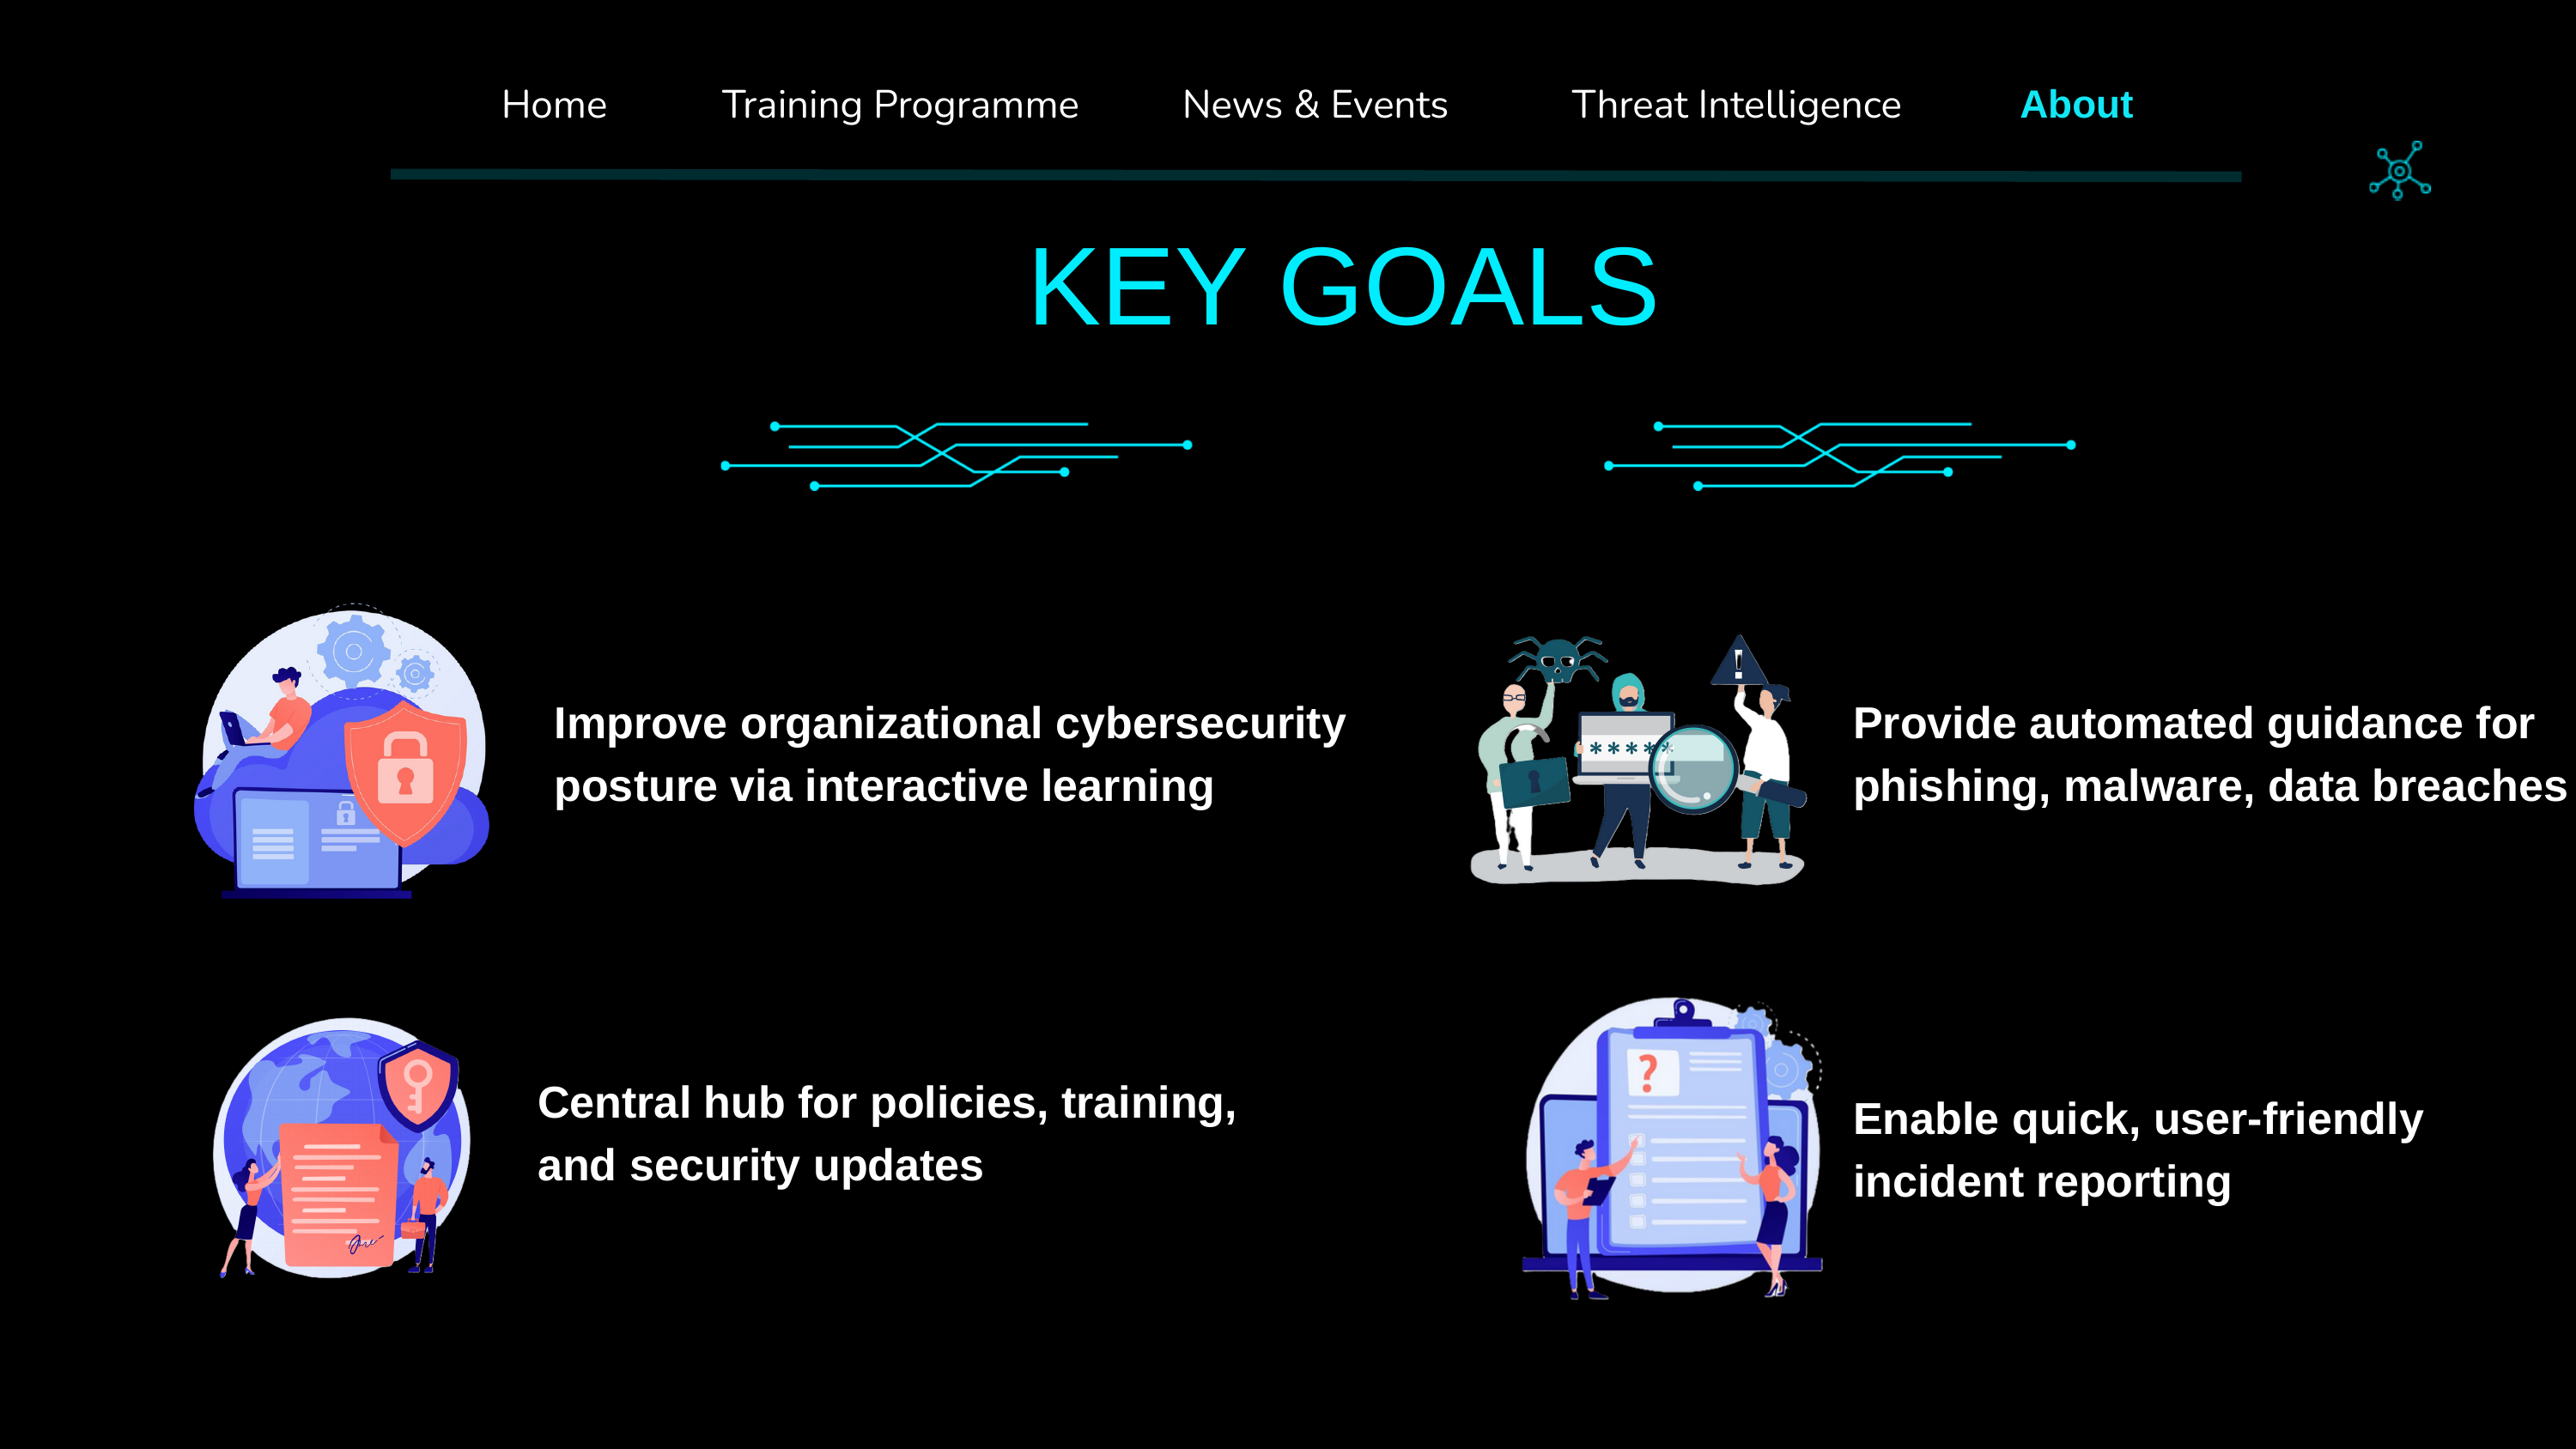

Home
Training Programme
News & Events
Threat Intelligence
About

 KEY GOALS

Improve organizational cybersecurity posture via interactive learning
Provide automated guidance for phishing, malware, data breaches

Central hub for policies, training, and security updates
Enable quick, user-friendly incident reporting